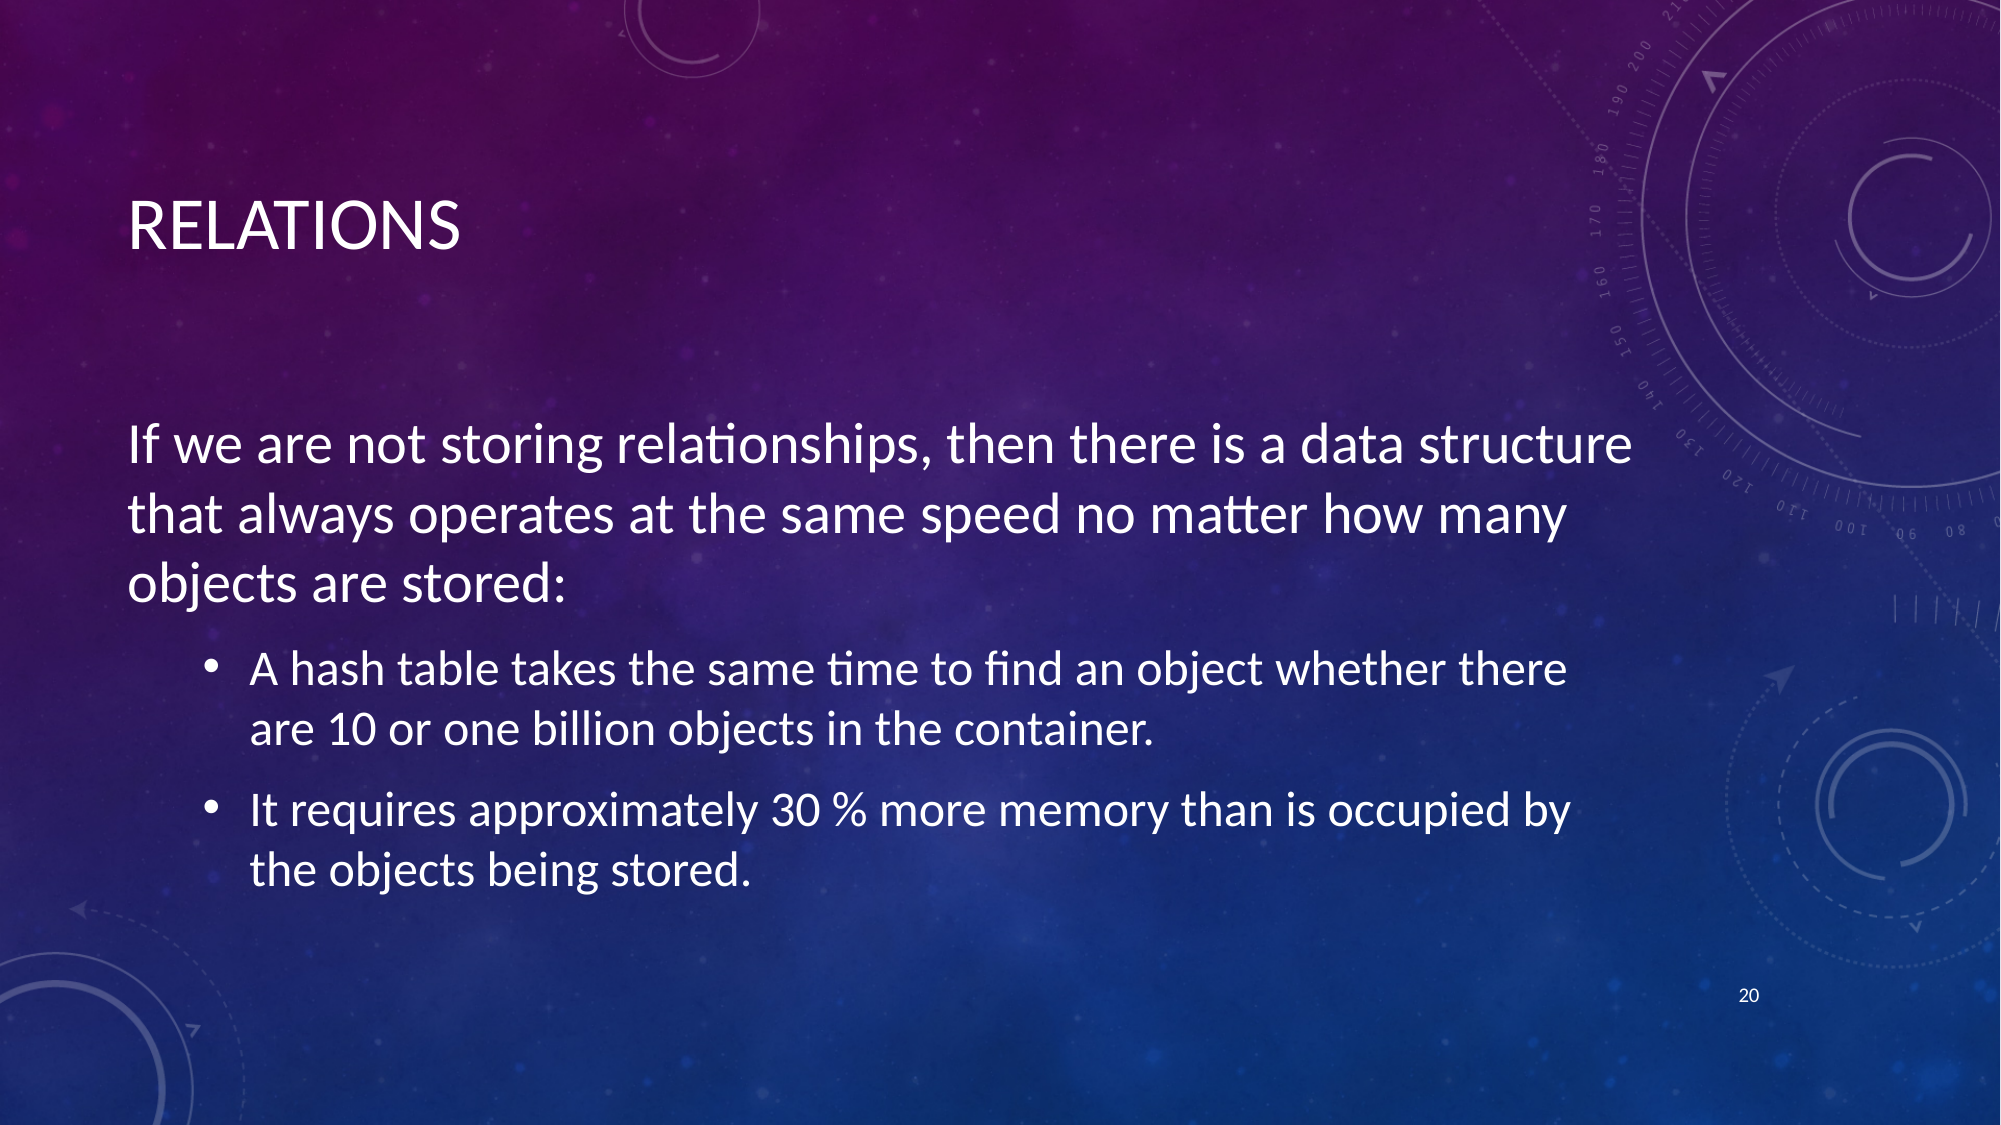

# Relations
If we are not storing relationships, then there is a data structure that always operates at the same speed no matter how many objects are stored:
A hash table takes the same time to find an object whether there are 10 or one billion objects in the container.
It requires approximately 30 % more memory than is occupied by the objects being stored.
20